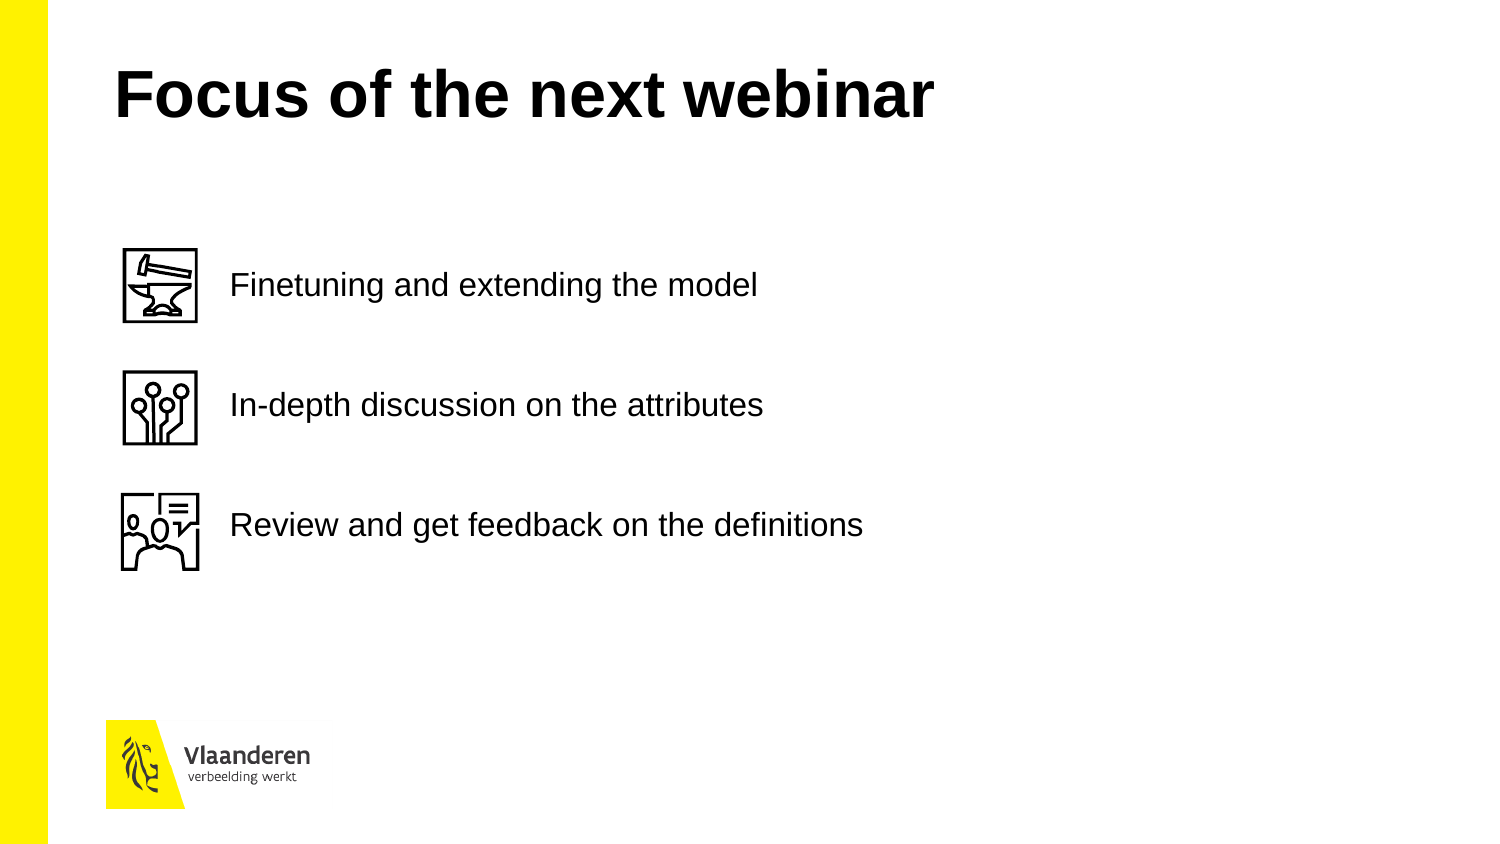

Focus of the next webinar

Finetuning and extending the model

In-depth discussion on the attributes

Review and get feedback on the definitions